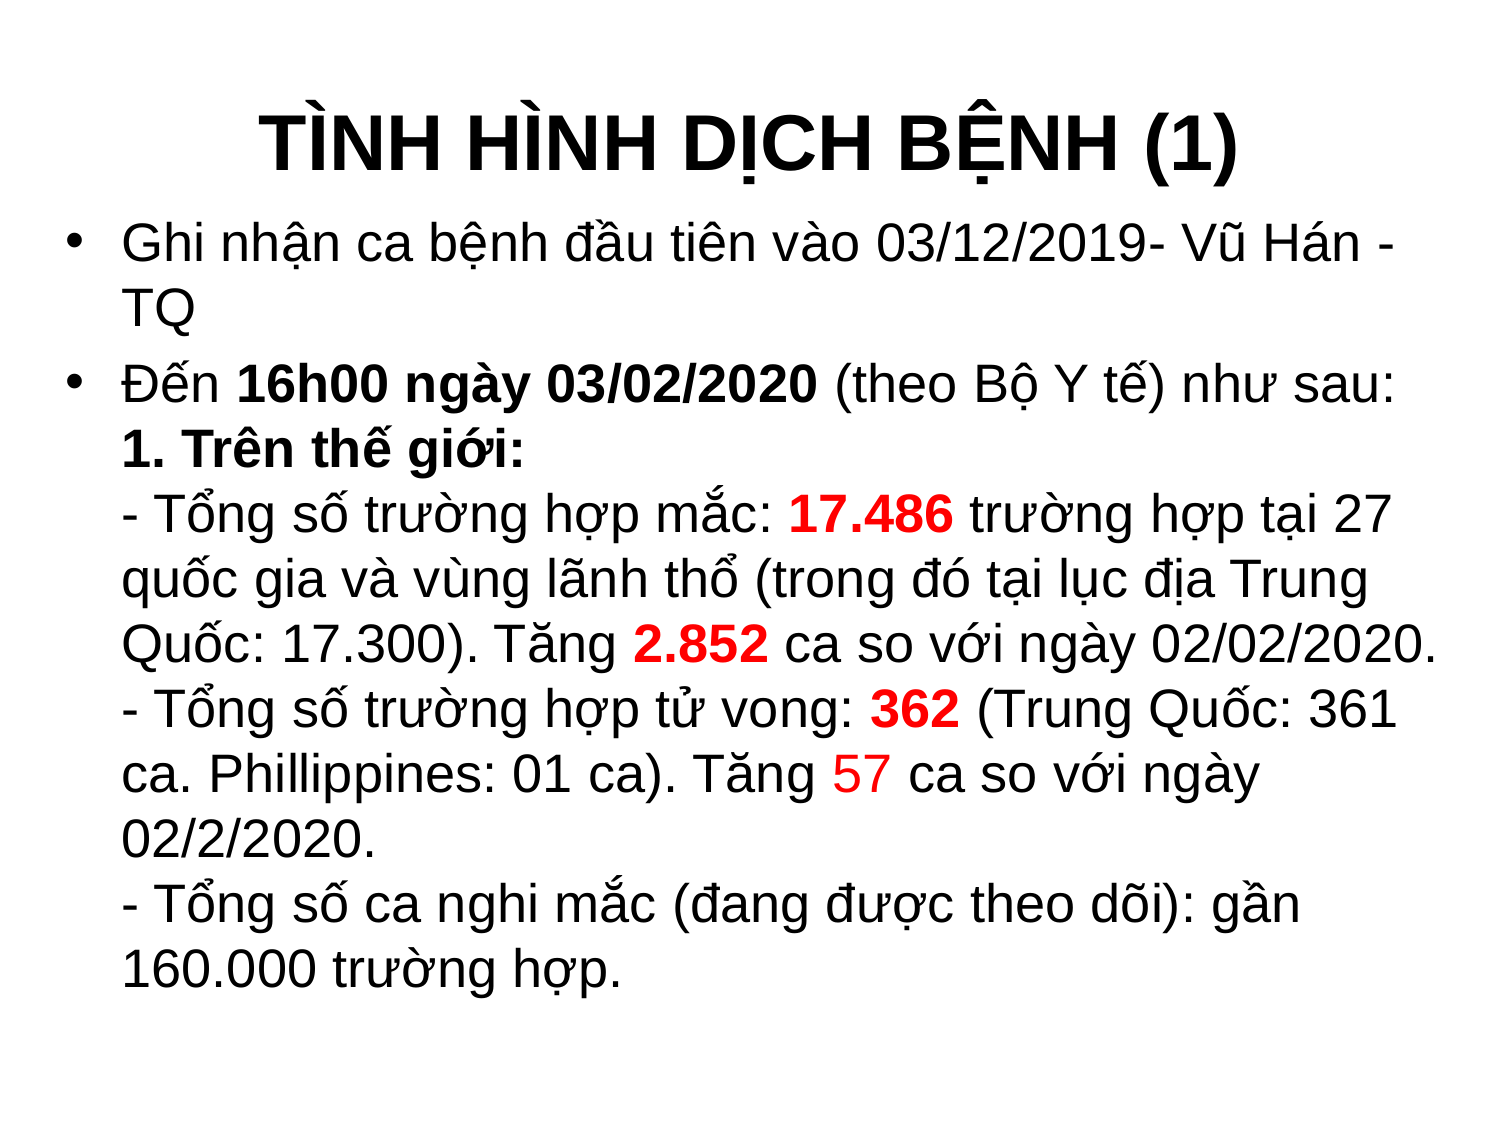

# TÌNH HÌNH DỊCH BỆNH (1)
Ghi nhận ca bệnh đầu tiên vào 03/12/2019- Vũ Hán - TQ
Đến 16h00 ngày 03/02/2020 (theo Bộ Y tế) như sau:
1. Trên thế giới:
- Tổng số trường hợp mắc: 17.486 trường hợp tại 27 quốc gia và vùng lãnh thổ (trong đó tại lục địa Trung Quốc: 17.300). Tăng 2.852 ca so với ngày 02/02/2020.
- Tổng số trường hợp tử vong: 362 (Trung Quốc: 361 ca. Phillippines: 01 ca). Tăng 57 ca so với ngày 02/2/2020.
- Tổng số ca nghi mắc (đang được theo dõi): gần 160.000 trường hợp.